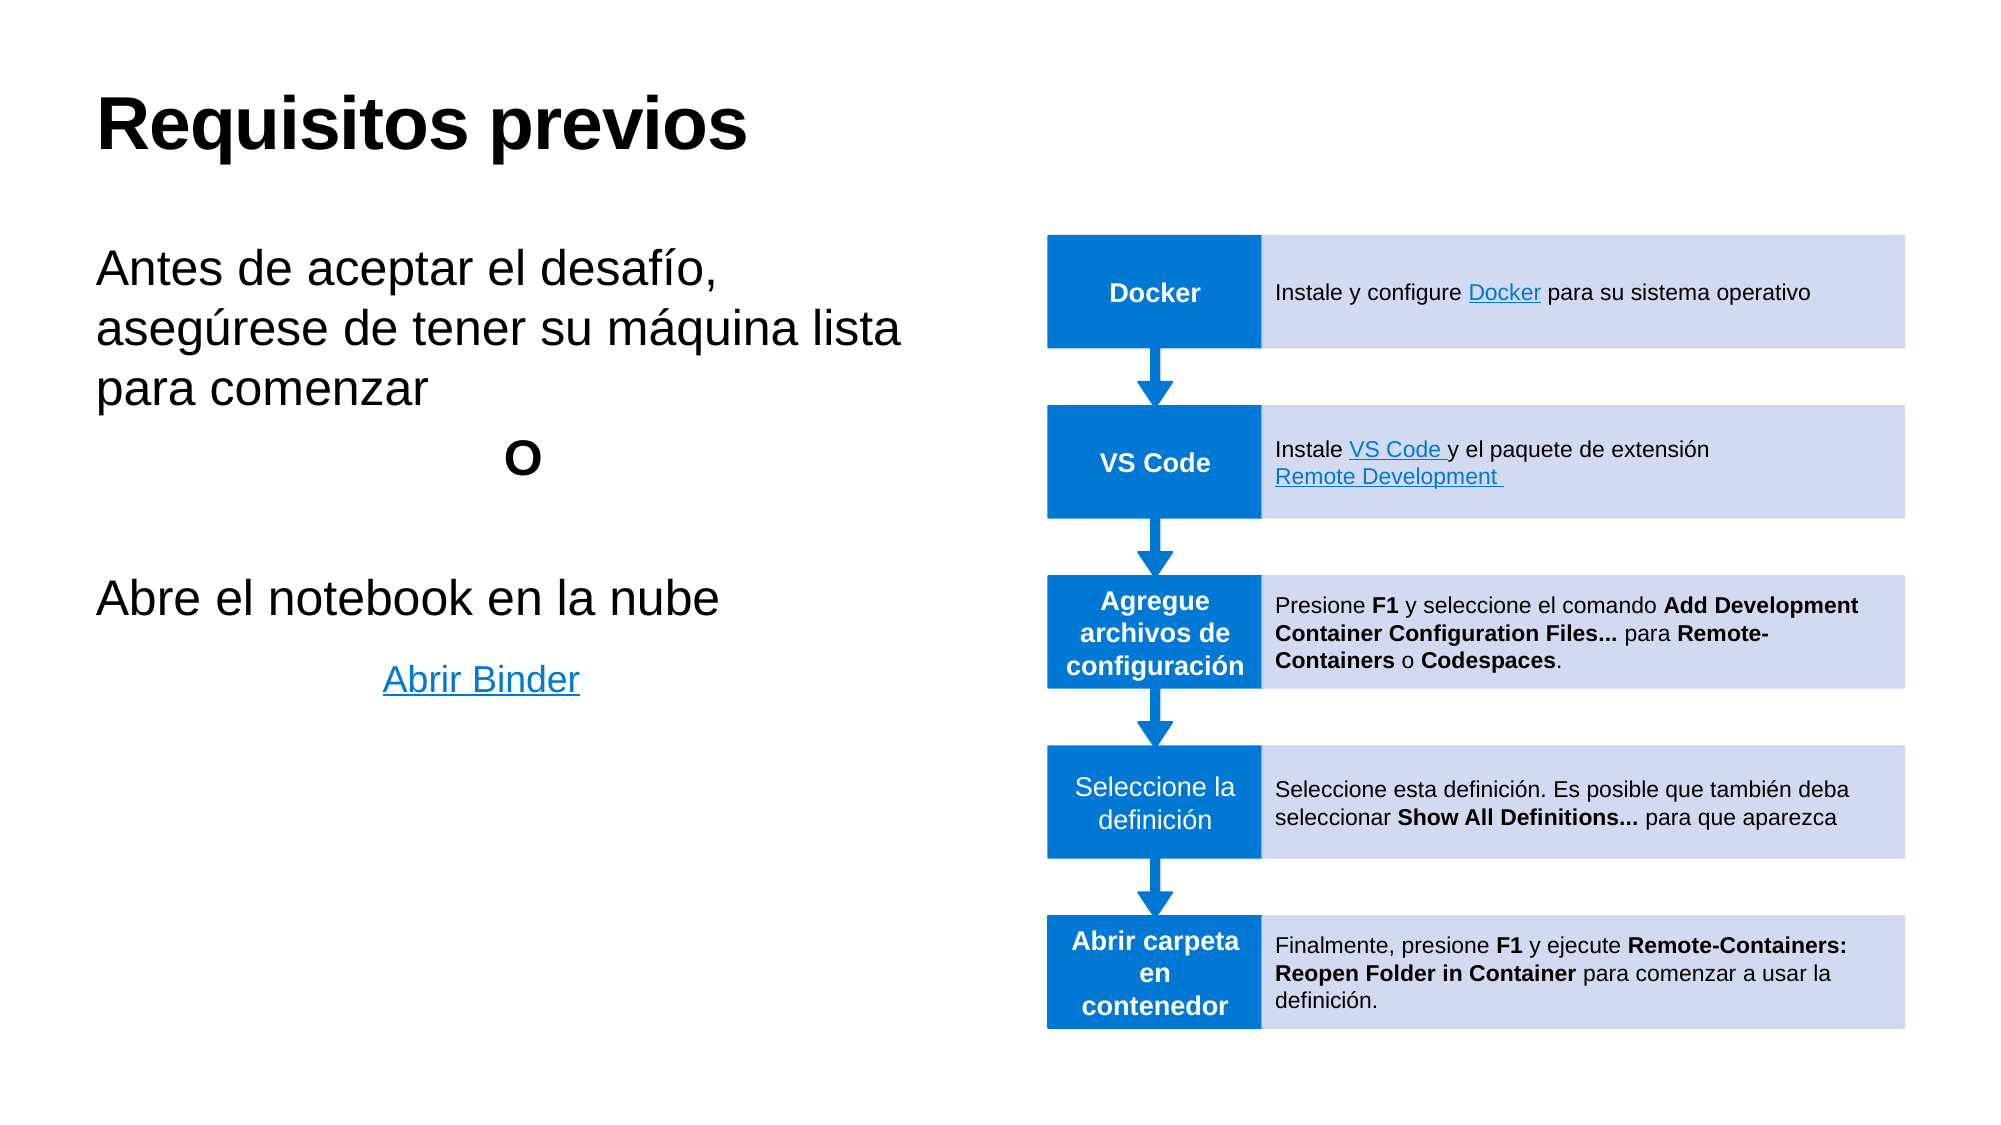

# Requisitos previos
Antes de aceptar el desafío, asegúrese de tener su máquina lista para comenzar
O

Abre el notebook en la nube
Abrir carpeta en contenedor
Finalmente, presione F1 y ejecute Remote-Containers: Reopen Folder in Container para comenzar a usar la definición.
Seleccione la definición
Seleccione esta definición. Es posible que también deba seleccionar Show All Definitions... para que aparezca
Agregue archivos de configuración
Presione F1 y seleccione el comando Add Development Container Configuration Files... para Remote-Containers o Codespaces.
VS Code
Instale VS Code y el paquete de extensión Remote Development
Docker
Instale y configure Docker para su sistema operativo
Abrir Binder